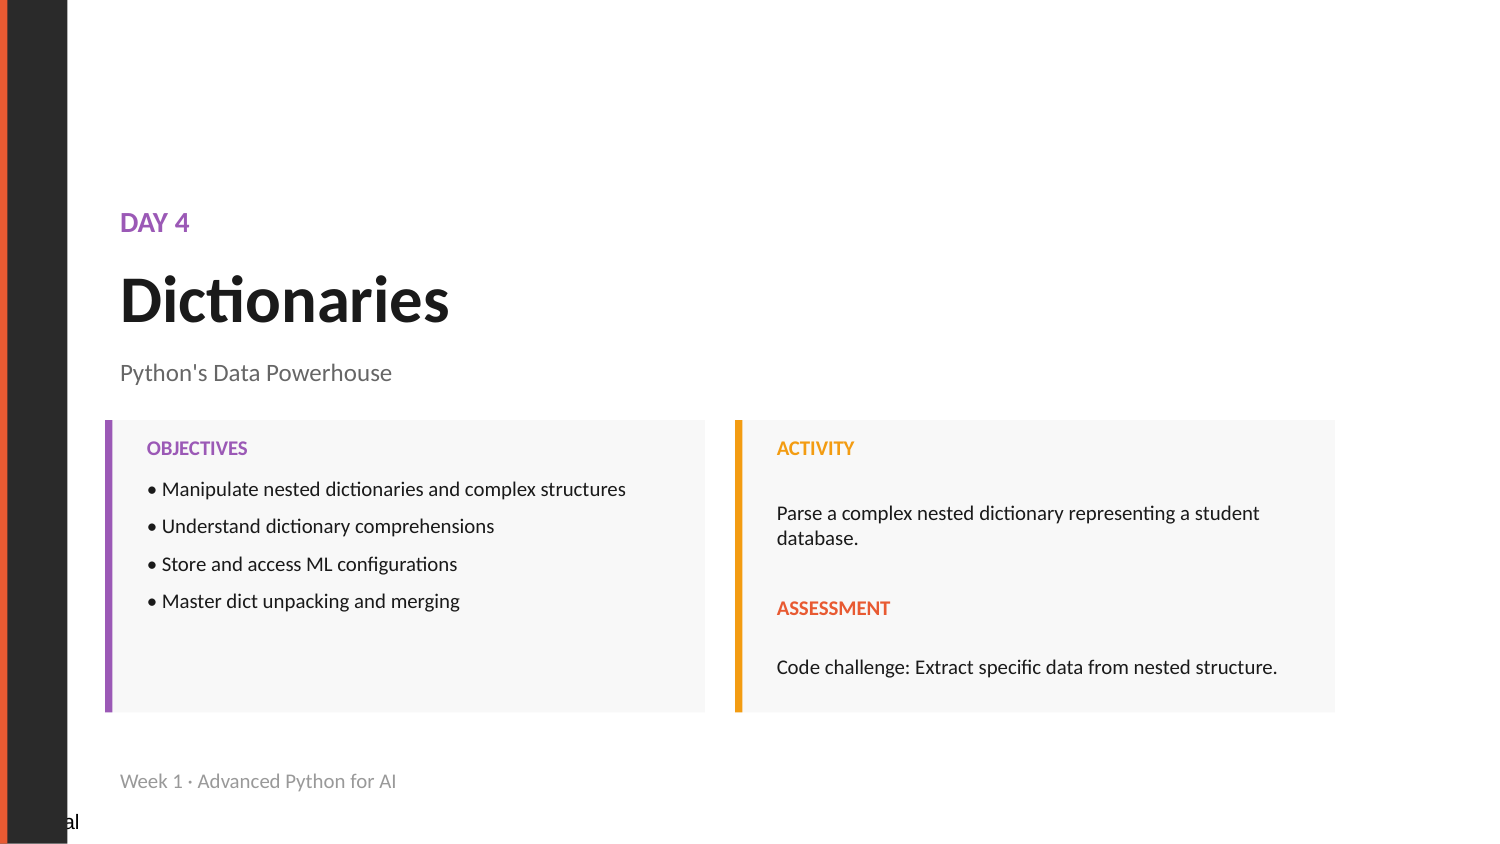

DAY 4
Dictionaries
Python's Data Powerhouse

OBJECTIVES
ACTIVITY
• Manipulate nested dictionaries and complex structures
• Understand dictionary comprehensions
• Store and access ML configurations
• Master dict unpacking and merging
Parse a complex nested dictionary representing a student database.
ASSESSMENT
Code challenge: Extract specific data from nested structure.
Week 1 · Advanced Python for AI